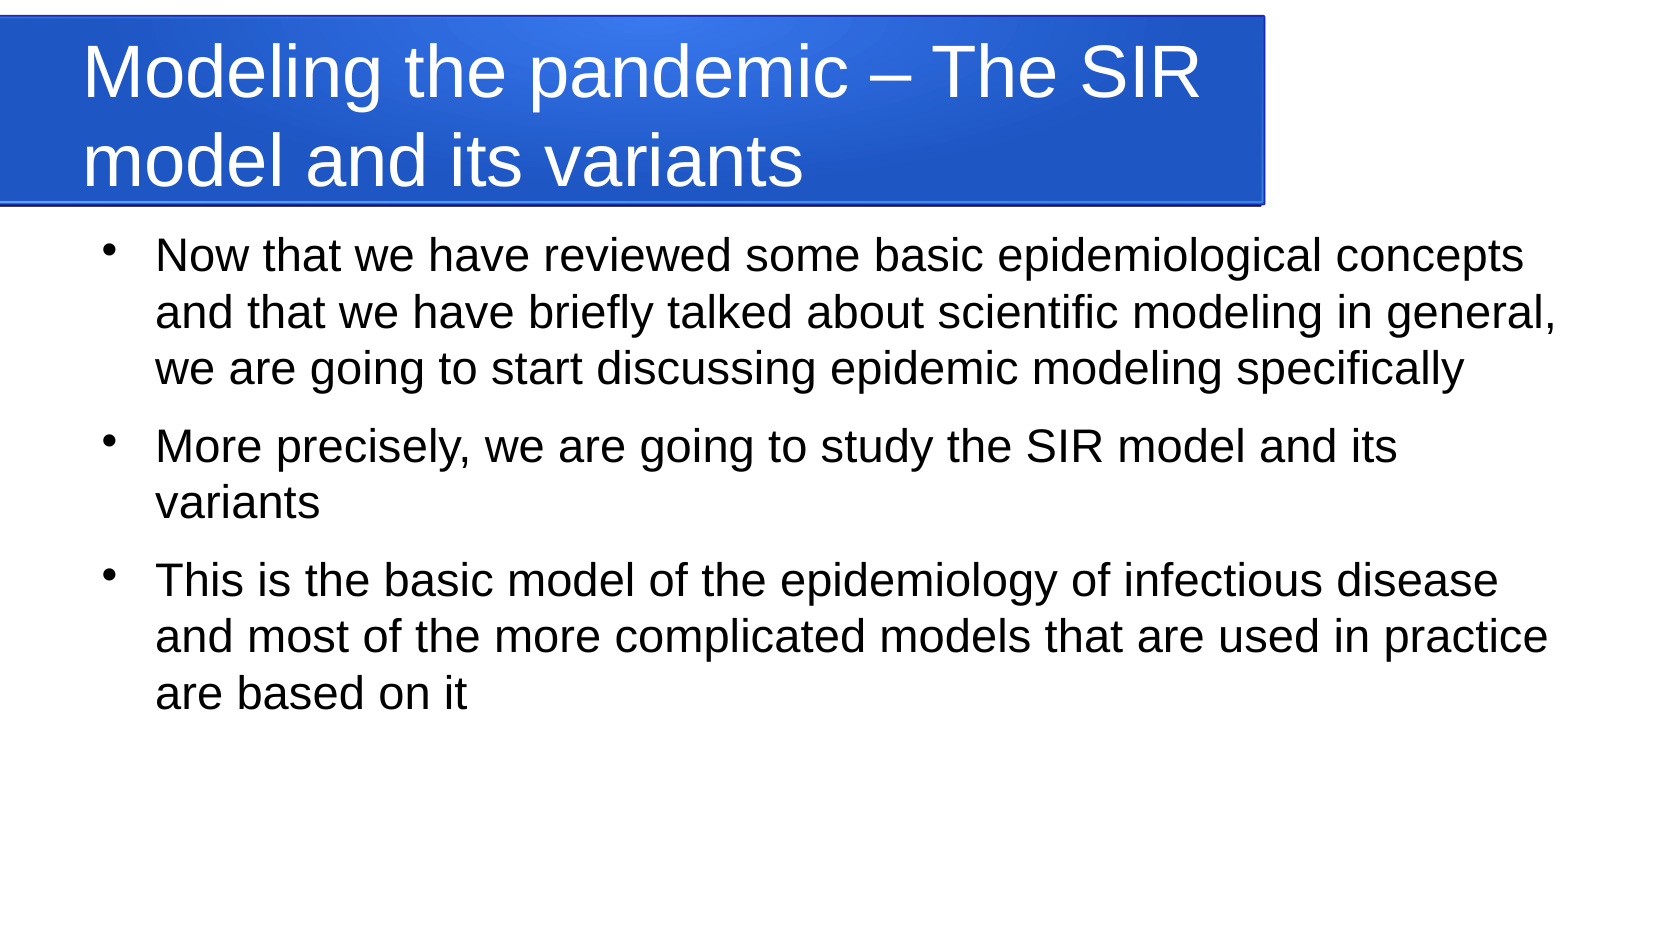

Modeling the pandemic – The SIR model and its variants
Now that we have reviewed some basic epidemiological concepts and that we have briefly talked about scientific modeling in general, we are going to start discussing epidemic modeling specifically
More precisely, we are going to study the SIR model and its variants
This is the basic model of the epidemiology of infectious disease and most of the more complicated models that are used in practice are based on it